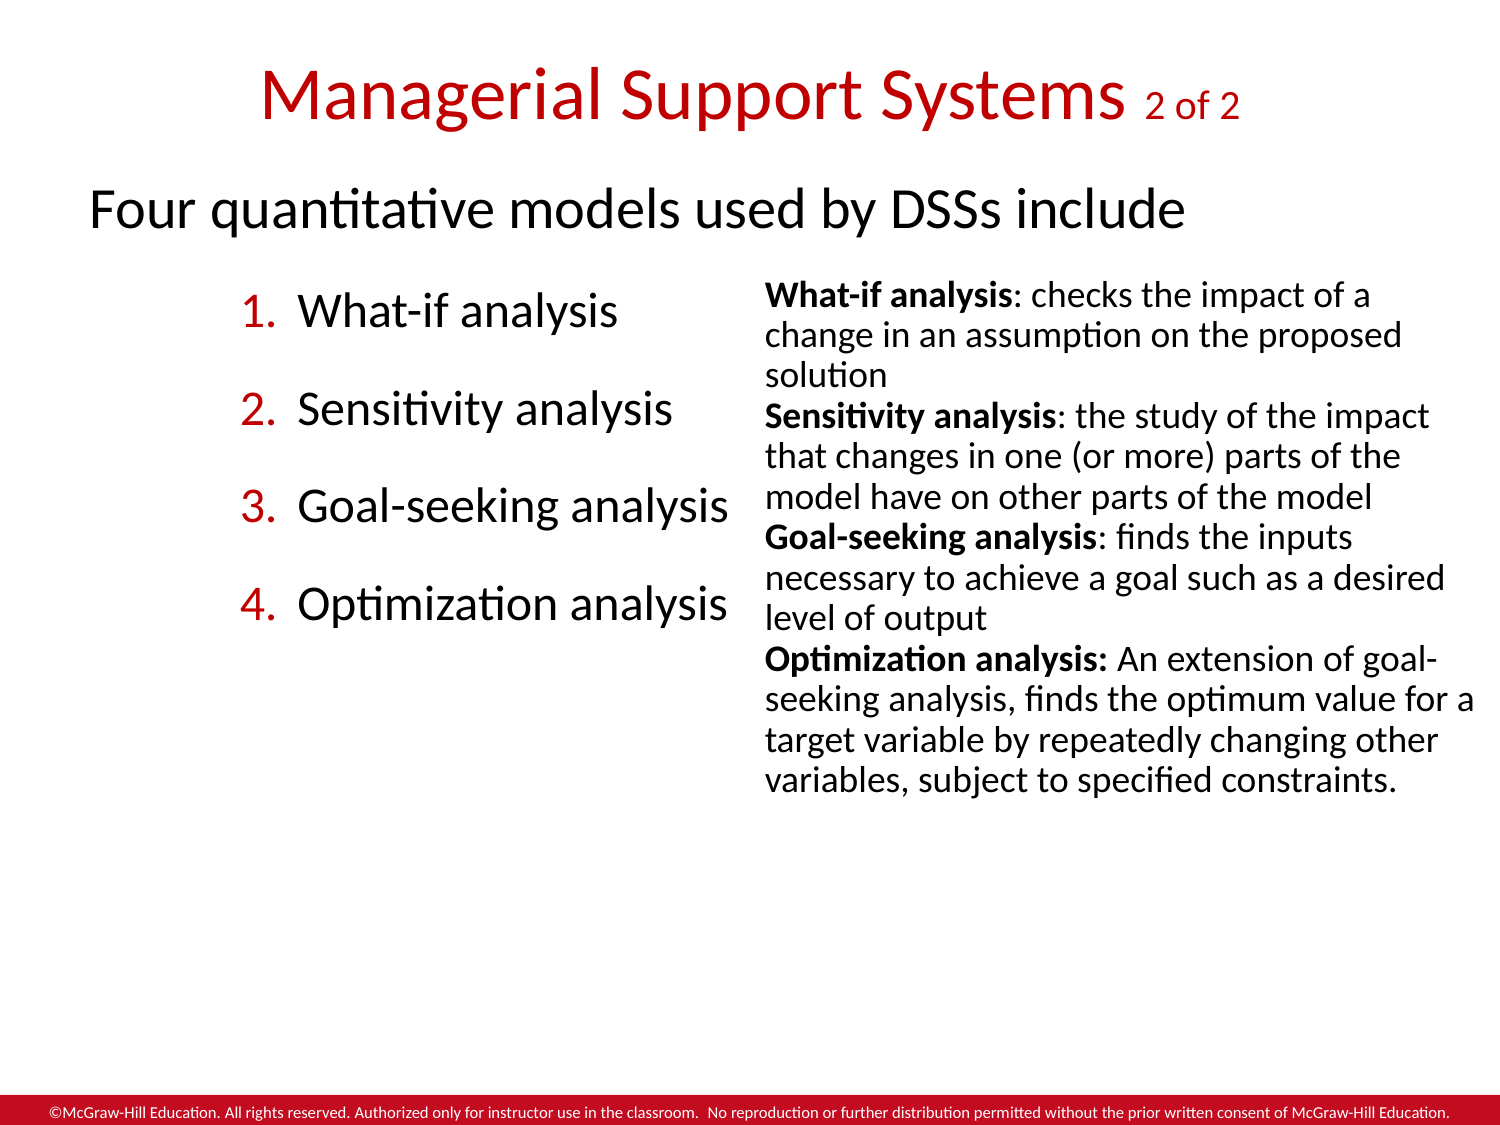

# Managerial Support Systems 2 of 2
Four quantitative models used by DSSs include
What-if analysis
Sensitivity analysis
Goal-seeking analysis
Optimization analysis
What-if analysis: checks the impact of a change in an assumption on the proposed solution
Sensitivity analysis: the study of the impact that changes in one (or more) parts of the model have on other parts of the model
Goal-seeking analysis: finds the inputs necessary to achieve a goal such as a desired level of output
Optimization analysis: An extension of goal-seeking analysis, finds the optimum value for a target variable by repeatedly changing other variables, subject to specified constraints.